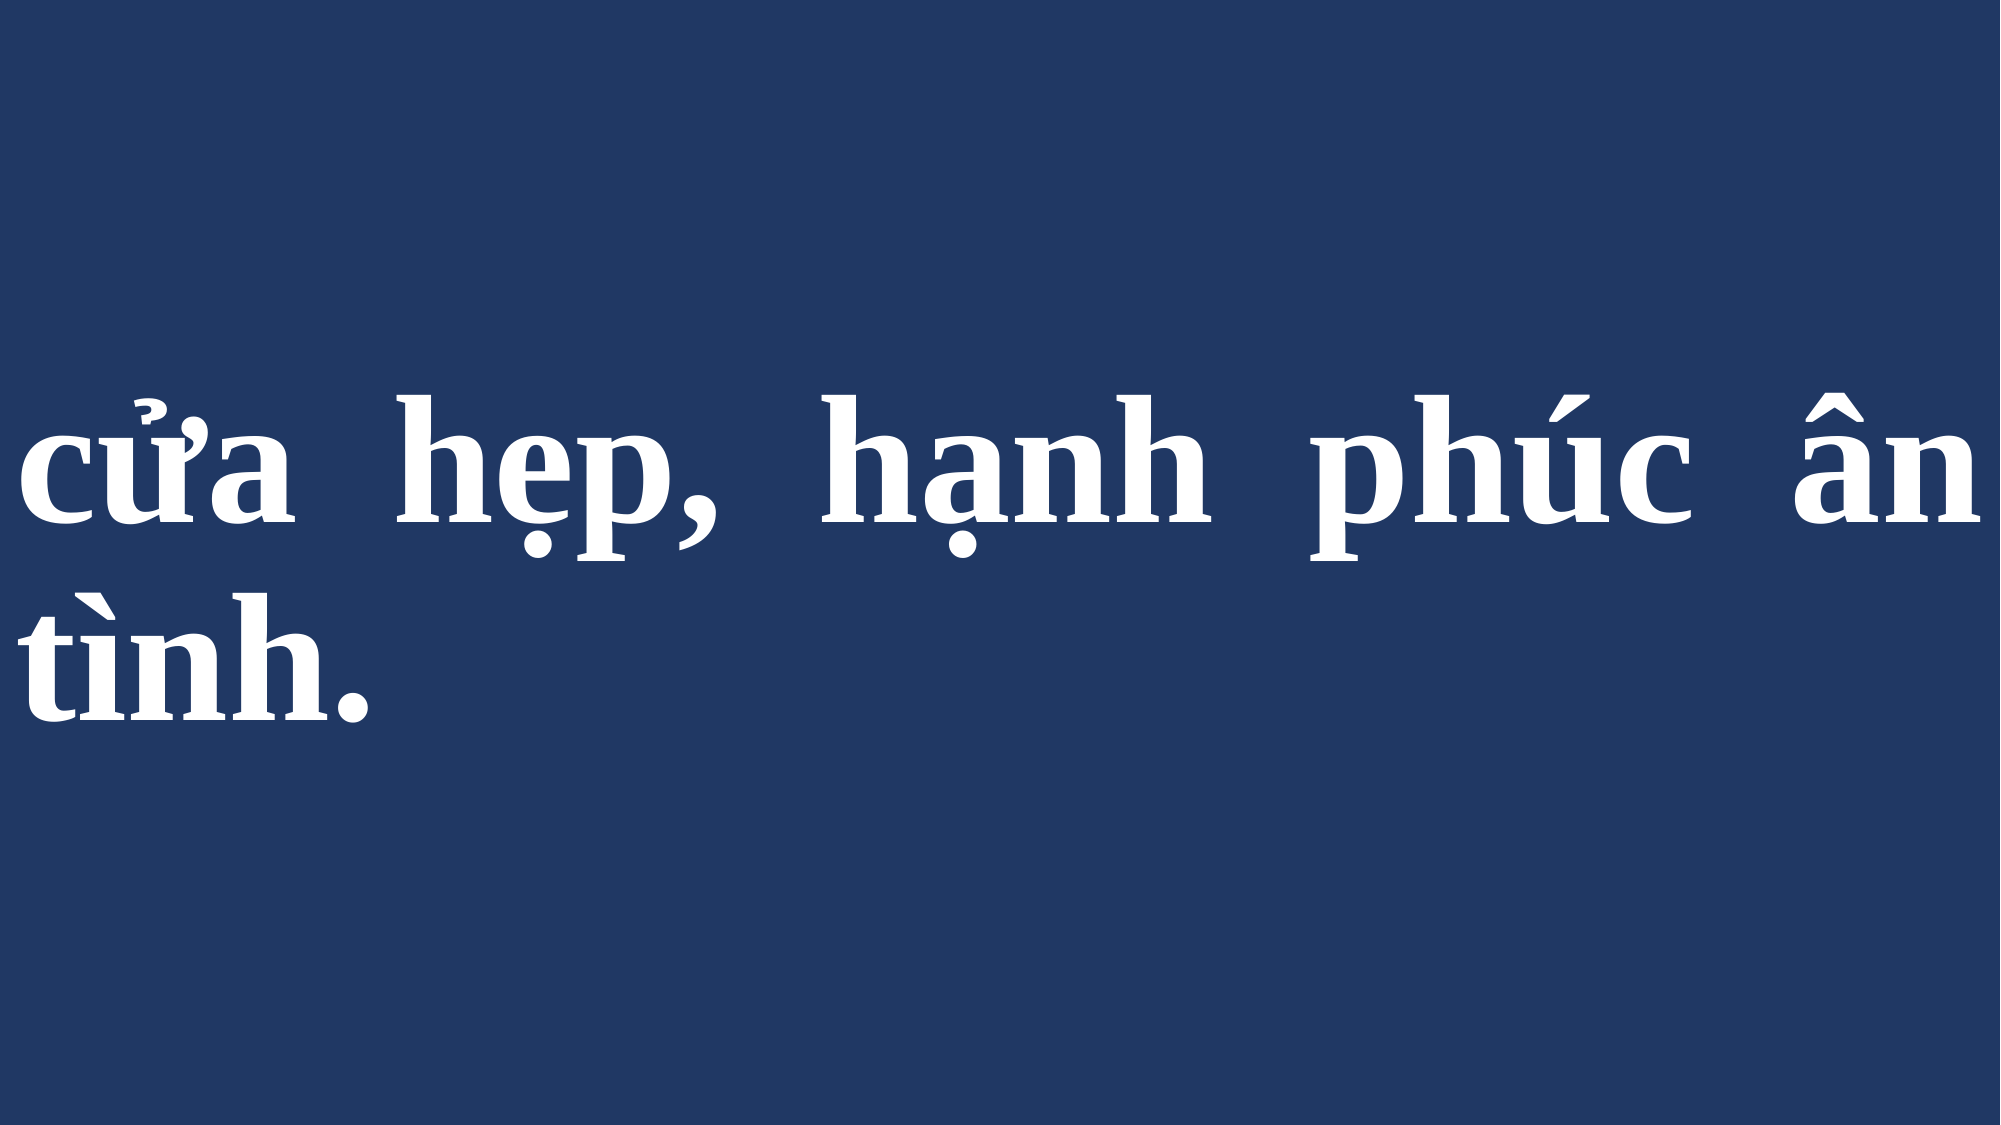

# cửa hẹp, hạnh phúc ân tình.